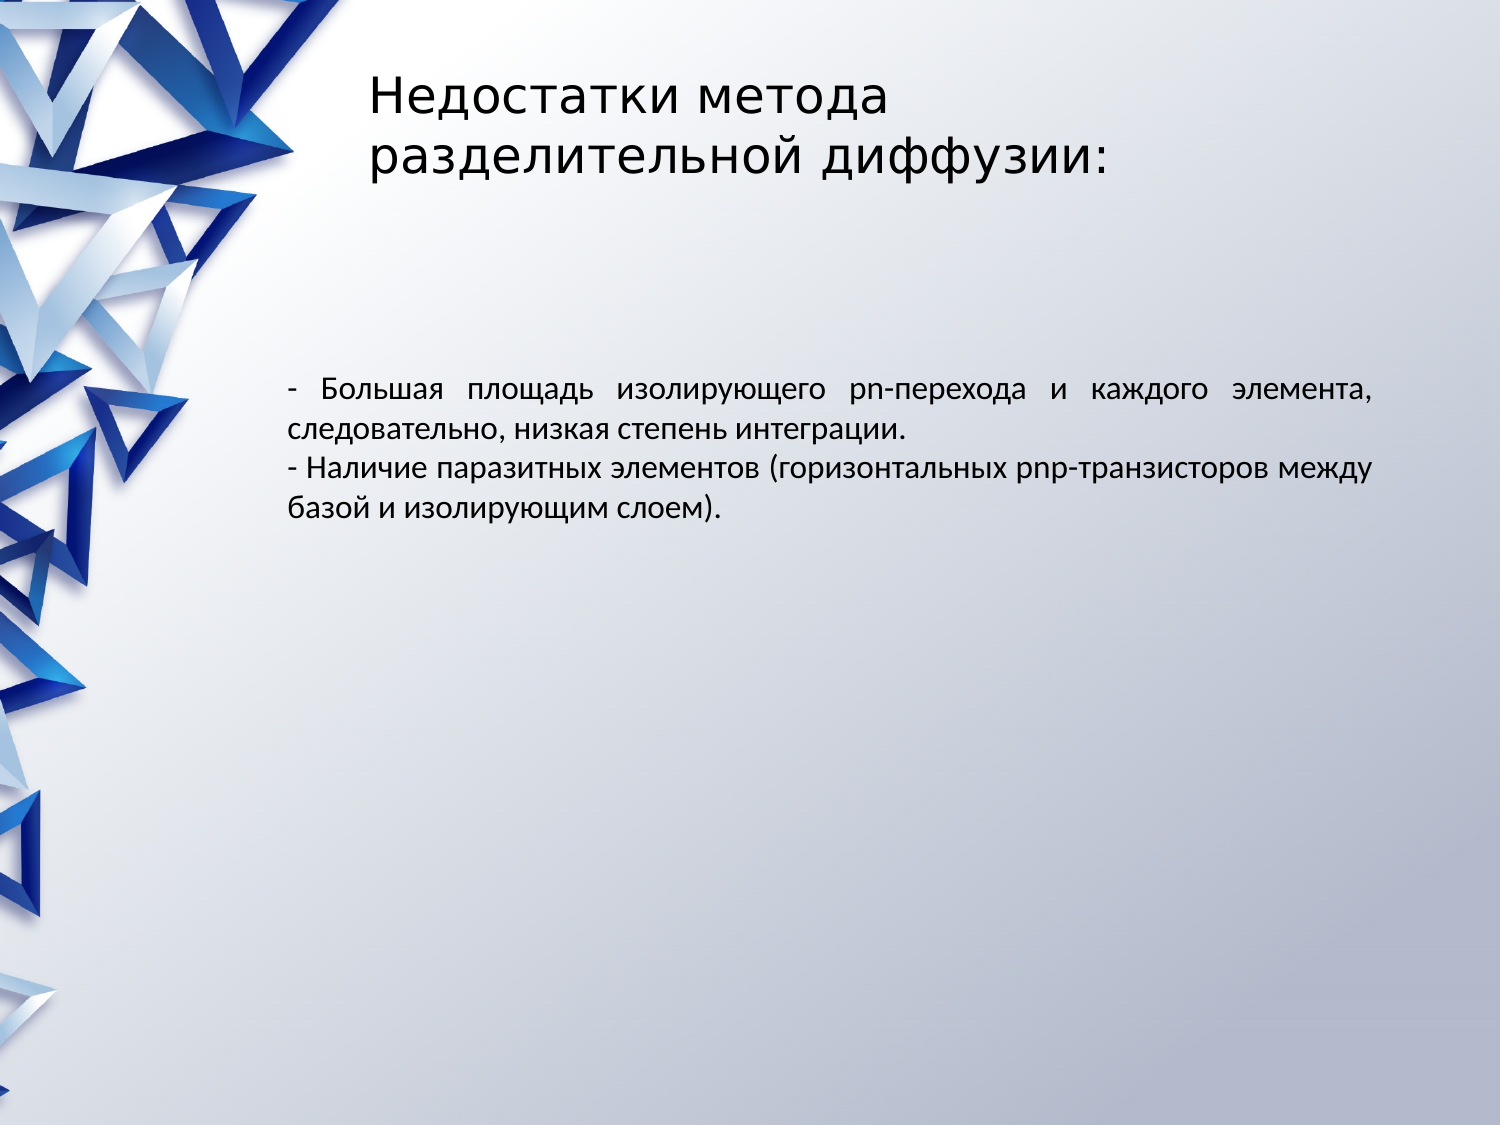

Недостатки метода разделительной диффузии:
- Большая площадь изолирующего pn-перехода и каждого элемента, следовательно, низкая степень интеграции.
- Наличие паразитных элементов (горизонтальных pnp-транзисторов между базой и изолирующим слоем).